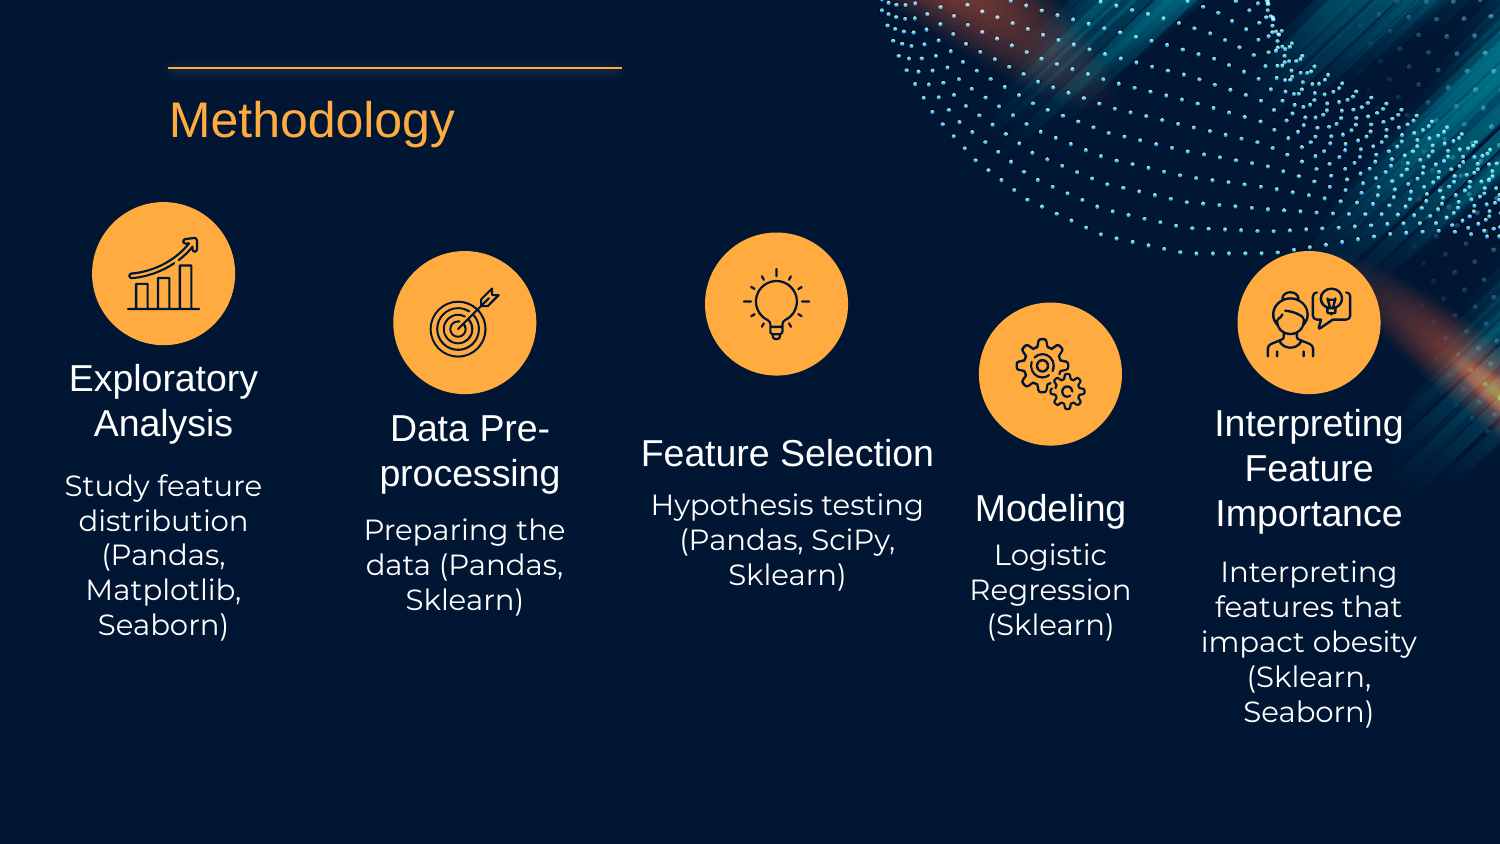

# Methodology

Exploratory Analysis
Feature Selection
Data Pre-processing
Study feature distribution (Pandas, Matplotlib, Seaborn)
Modeling
Interpreting Feature Importance
Hypothesis testing (Pandas, SciPy, Sklearn)
Preparing the data (Pandas, Sklearn)
Logistic Regression (Sklearn)
Interpreting features that impact obesity (Sklearn, Seaborn)